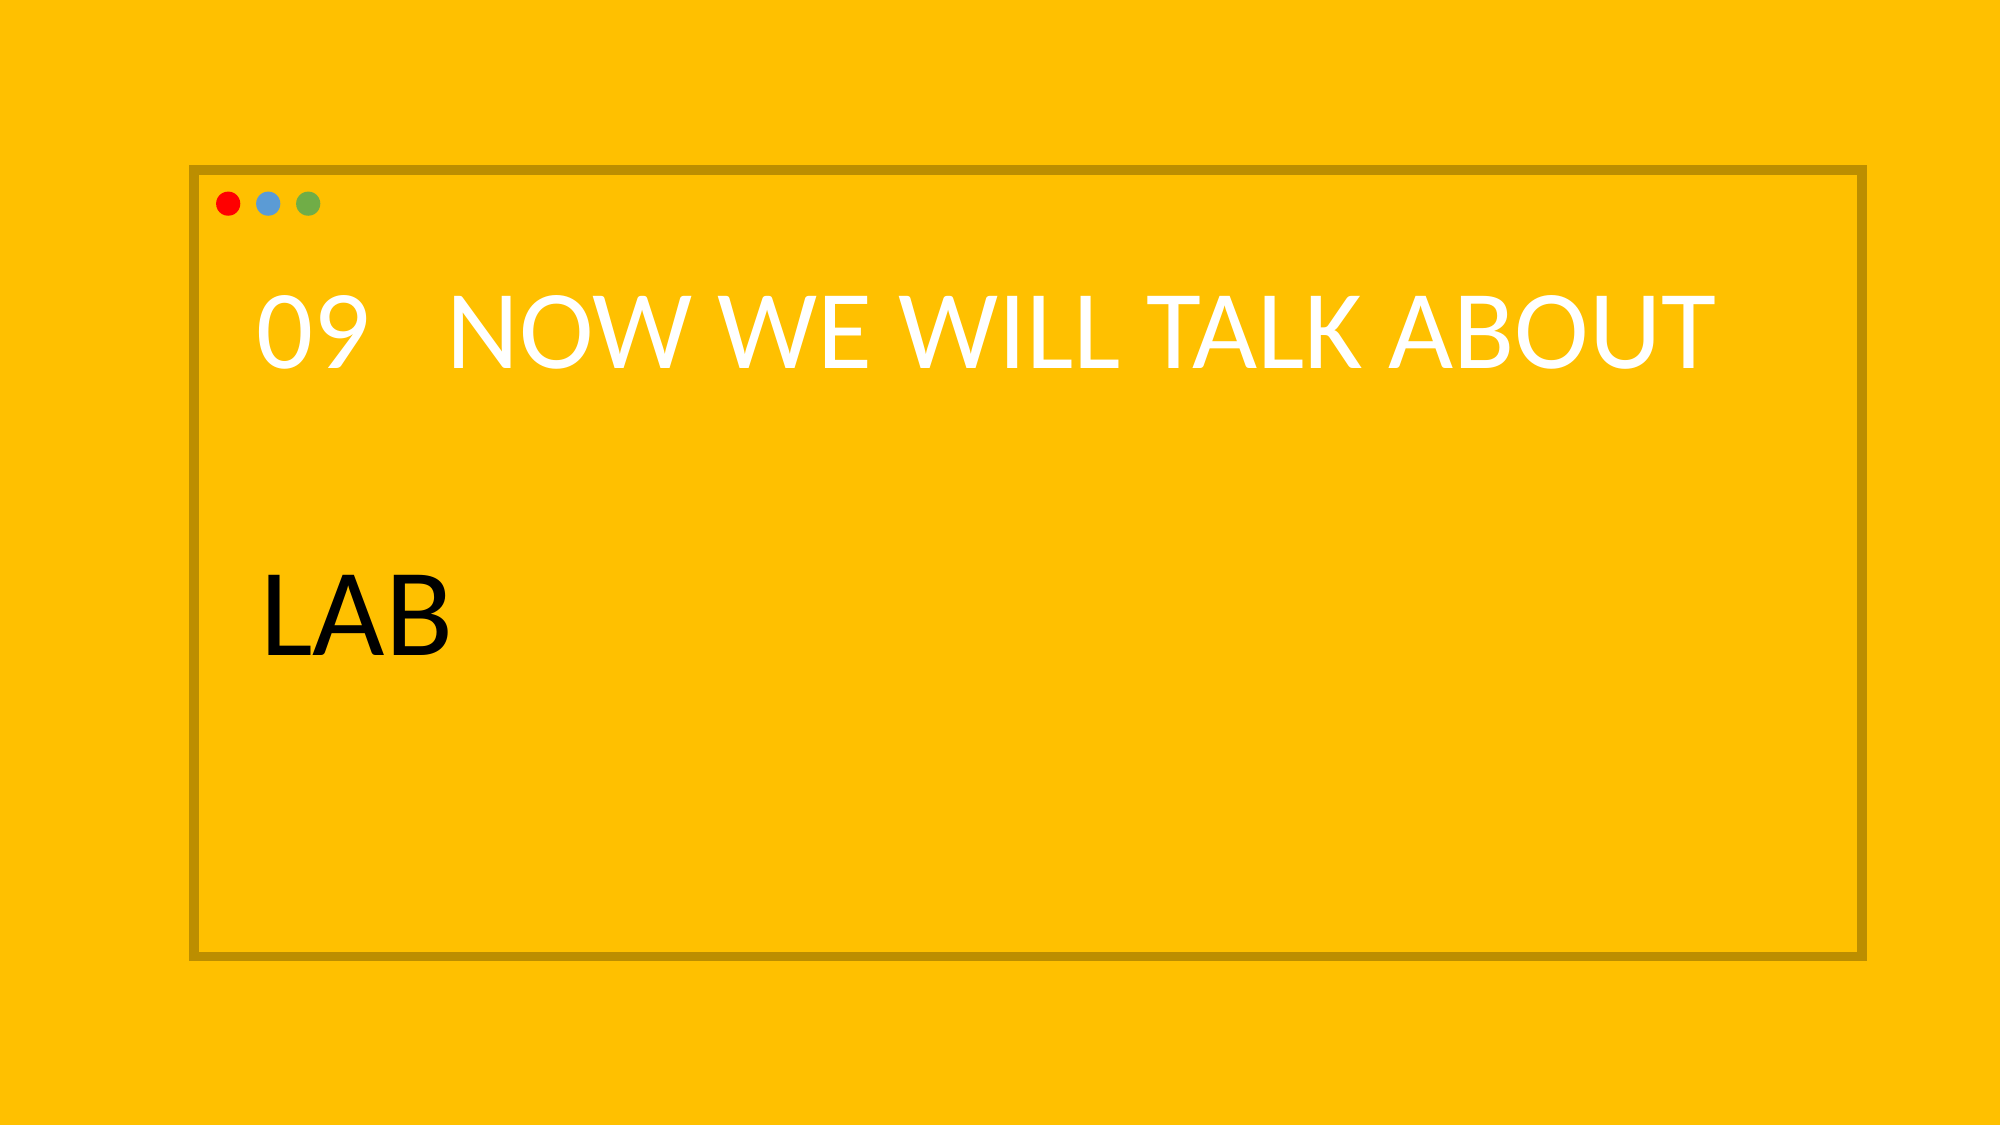

09   NOW WE WILL TALK ABOUT
LAB